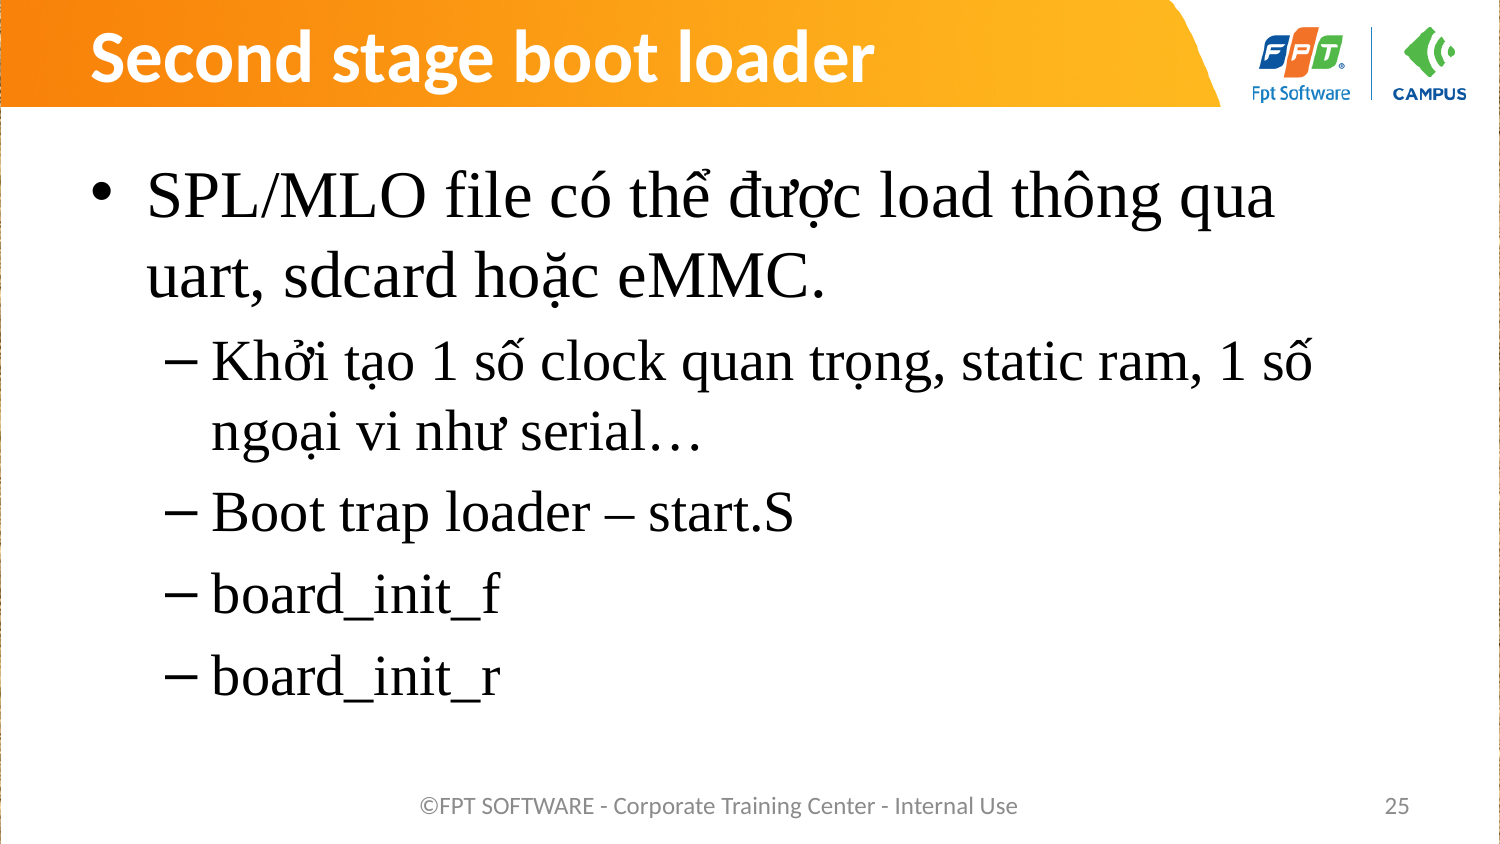

# Second stage boot loader
SPL/MLO file có thể được load thông qua uart, sdcard hoặc eMMC.
Khởi tạo 1 số clock quan trọng, static ram, 1 số ngoại vi như serial…
Boot trap loader – start.S
board_init_f
board_init_r
©FPT SOFTWARE - Corporate Training Center - Internal Use
25